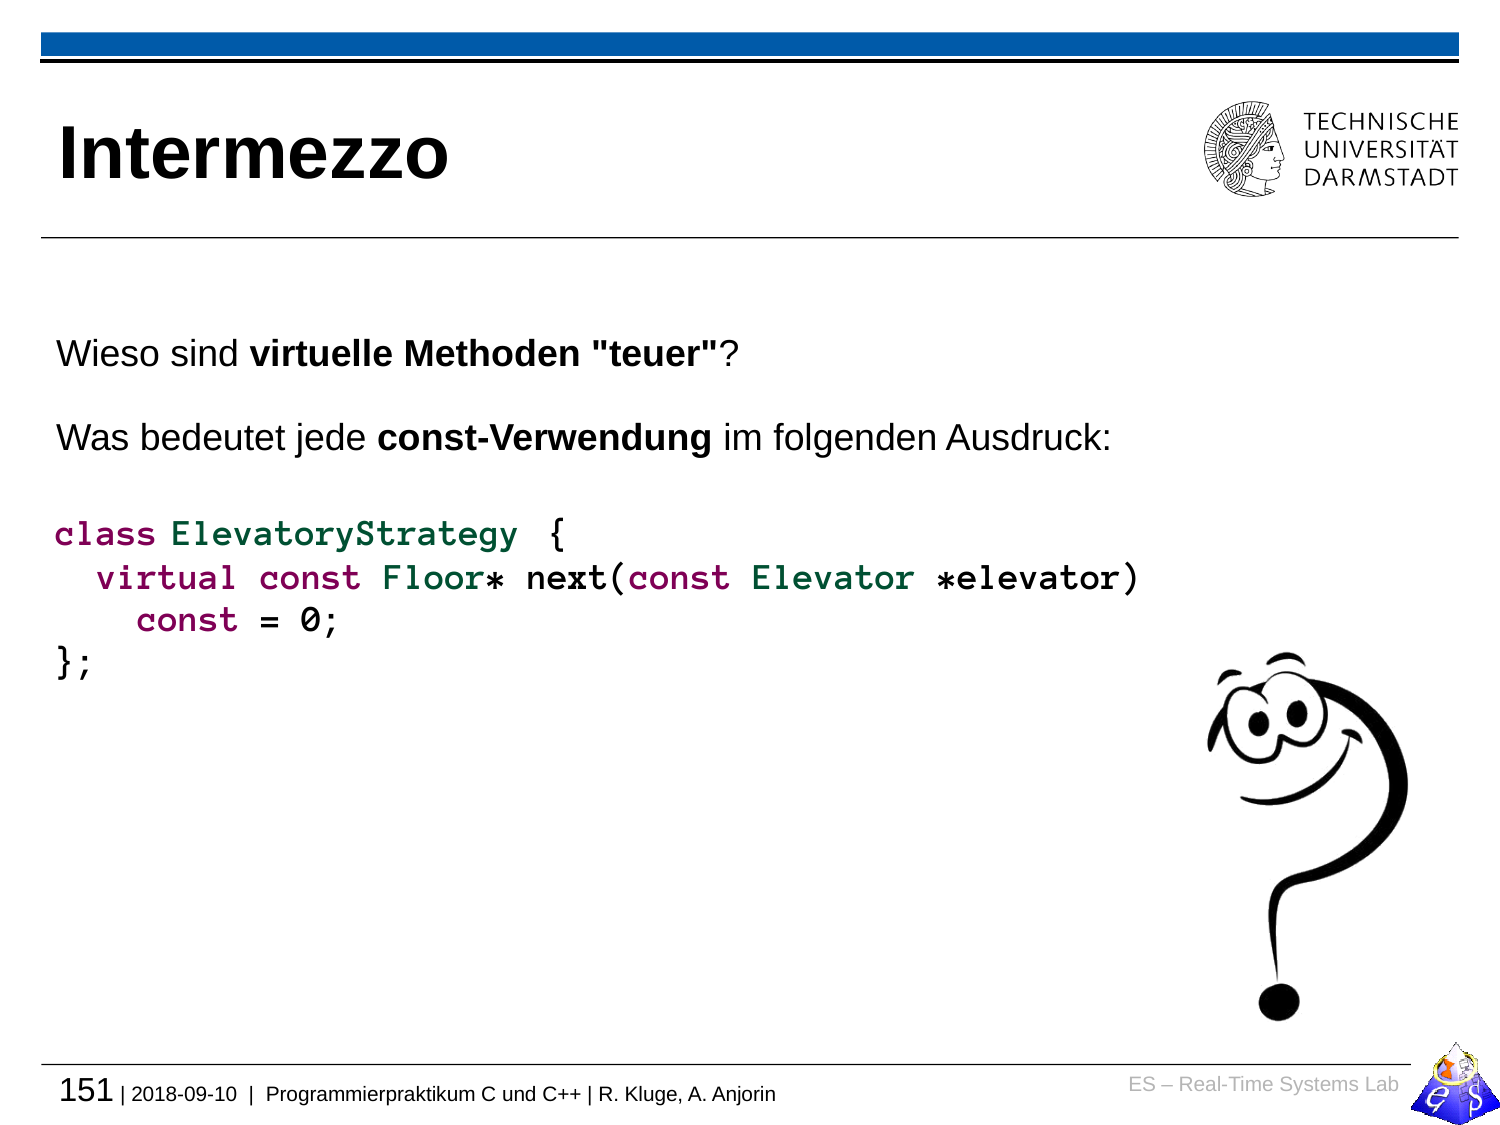

# Intermezzo
Wieso sind virtuelle Methoden "teuer"?
Was bedeutet jede const-Verwendung im folgenden Ausdruck:
class ElevatoryStrategy {
  virtual const Floor* next(const Elevator *elevator)
    const = 0;
};